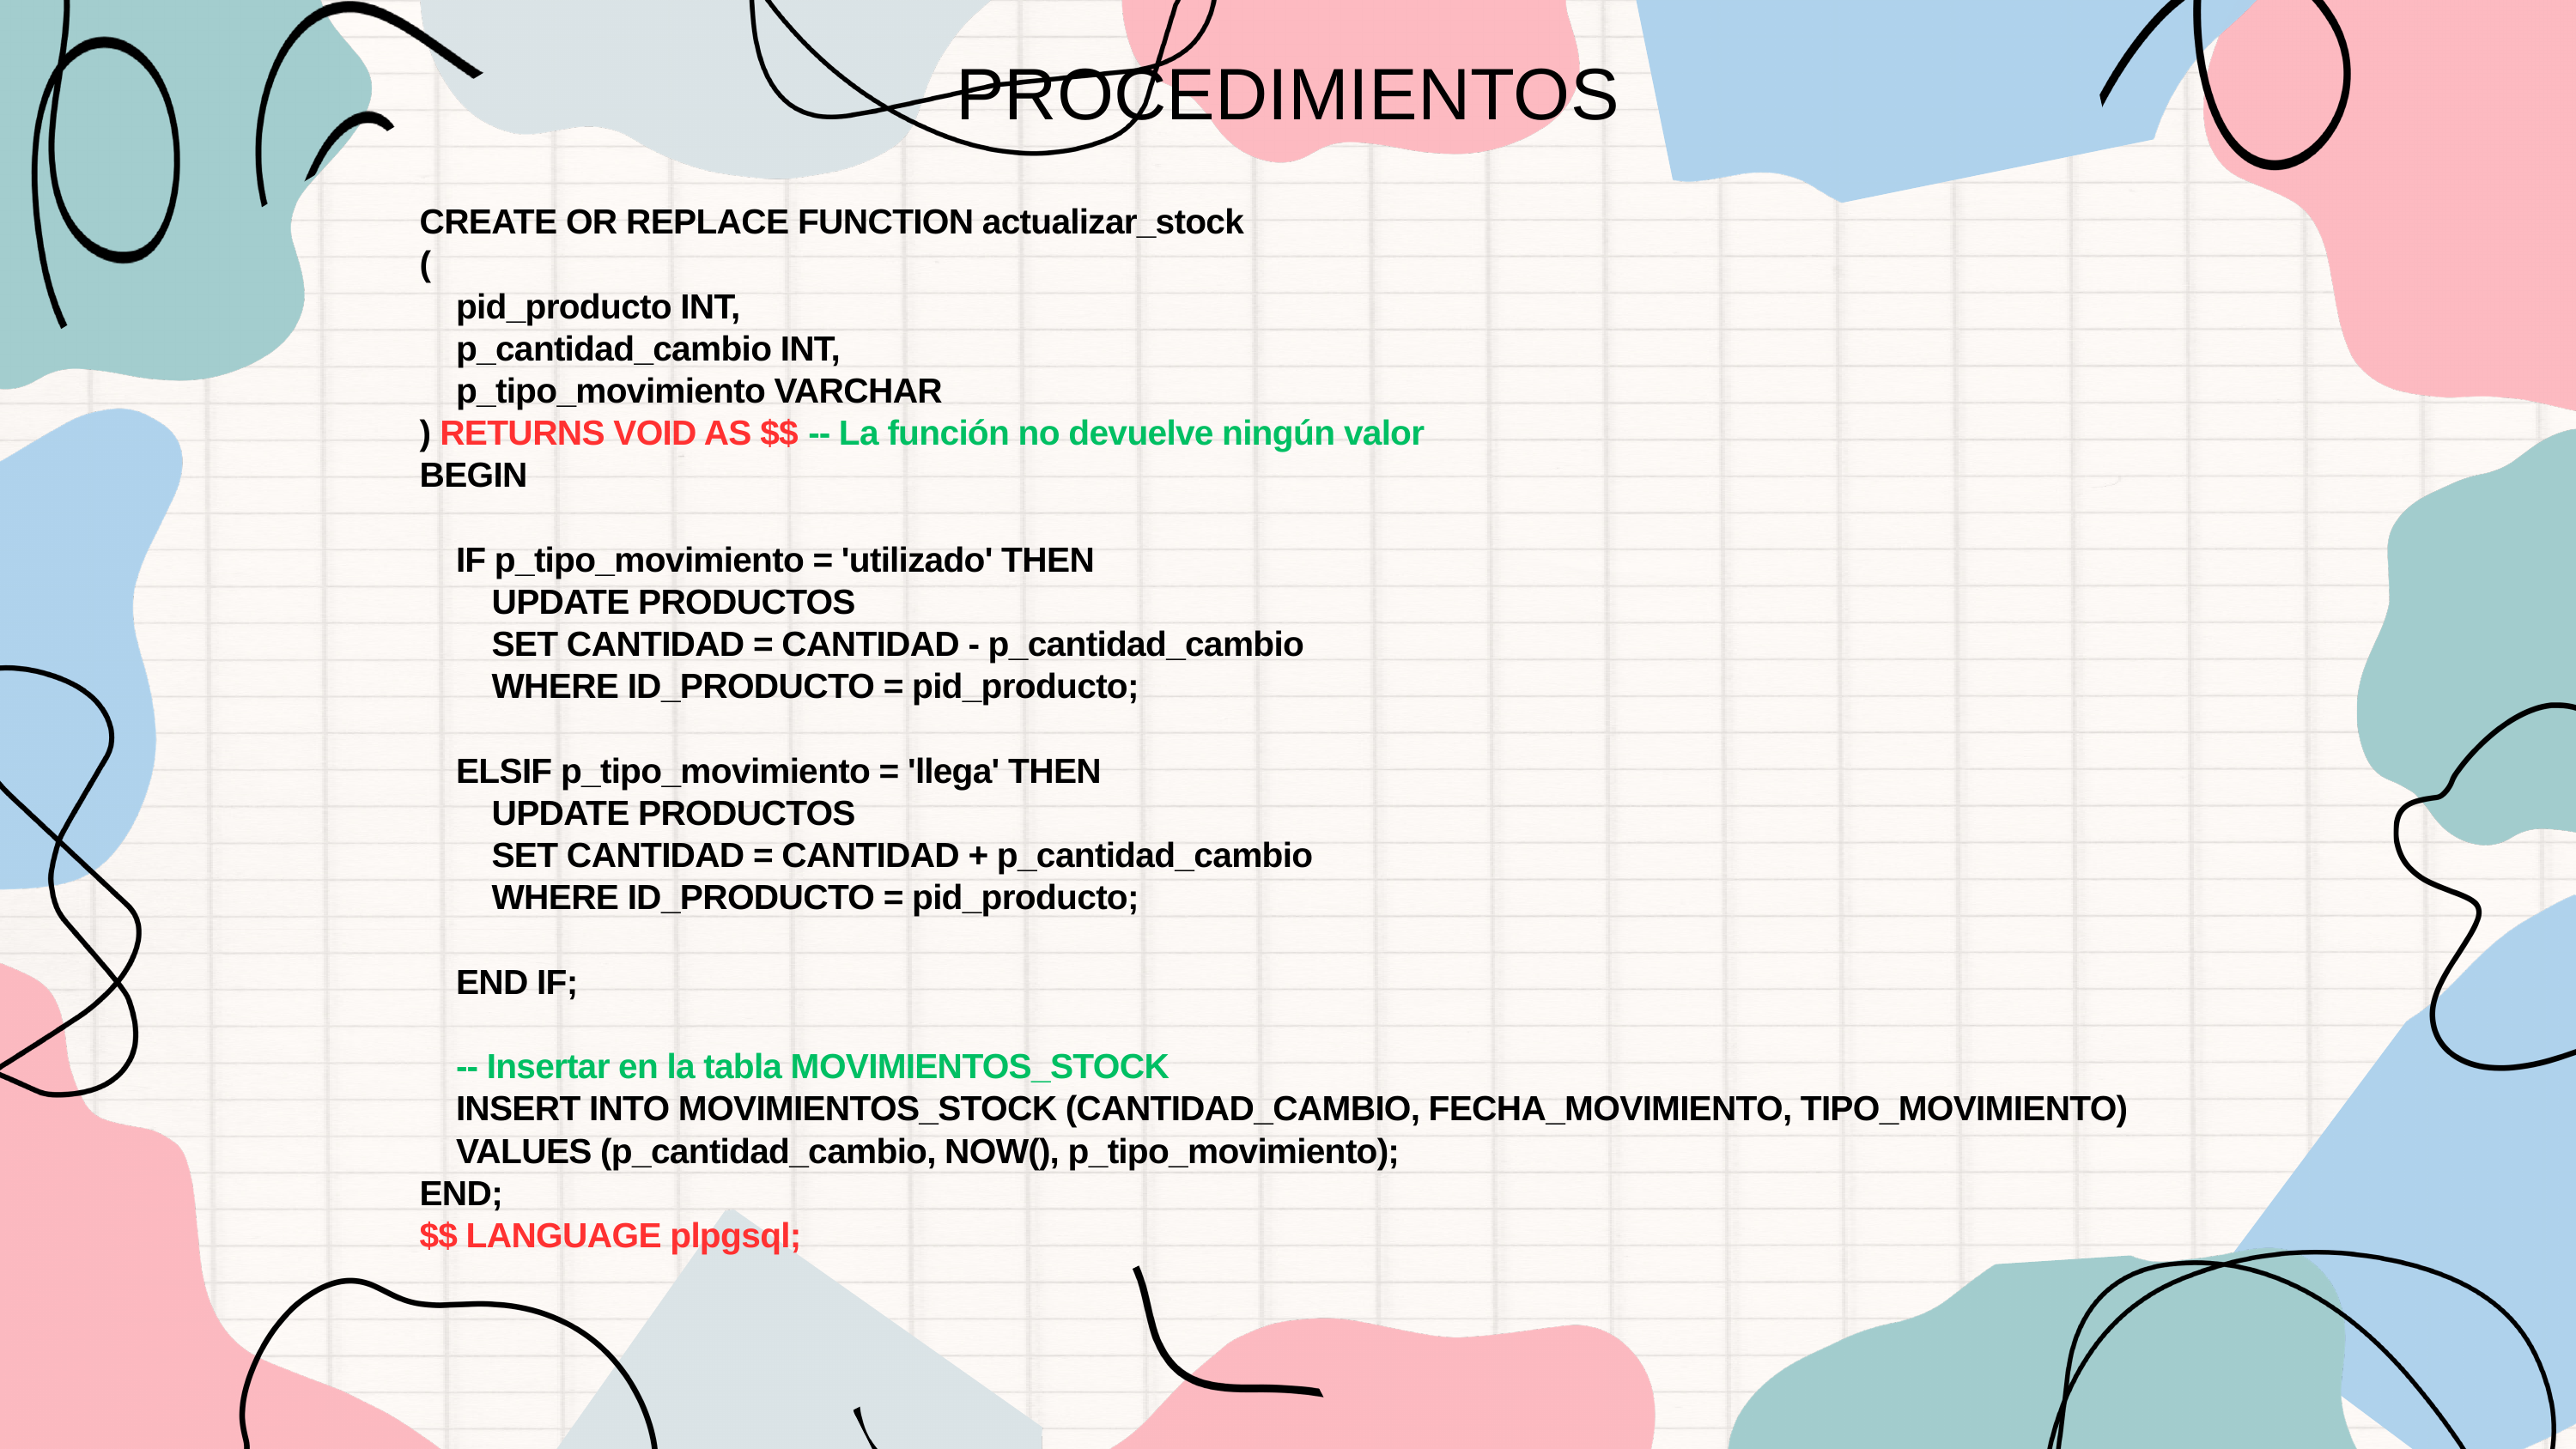

PROCEDIMIENTOS
CREATE OR REPLACE FUNCTION actualizar_stock
(
    pid_producto INT,
    p_cantidad_cambio INT,
    p_tipo_movimiento VARCHAR
) RETURNS VOID AS $$ -- La función no devuelve ningún valor
BEGIN

    IF p_tipo_movimiento = 'utilizado' THEN
        UPDATE PRODUCTOS
        SET CANTIDAD = CANTIDAD - p_cantidad_cambio
        WHERE ID_PRODUCTO = pid_producto;

    ELSIF p_tipo_movimiento = 'llega' THEN
        UPDATE PRODUCTOS
        SET CANTIDAD = CANTIDAD + p_cantidad_cambio
        WHERE ID_PRODUCTO = pid_producto;

    END IF;

    -- Insertar en la tabla MOVIMIENTOS_STOCK
    INSERT INTO MOVIMIENTOS_STOCK (CANTIDAD_CAMBIO, FECHA_MOVIMIENTO, TIPO_MOVIMIENTO)
    VALUES (p_cantidad_cambio, NOW(), p_tipo_movimiento);
END;
$$ LANGUAGE plpgsql;